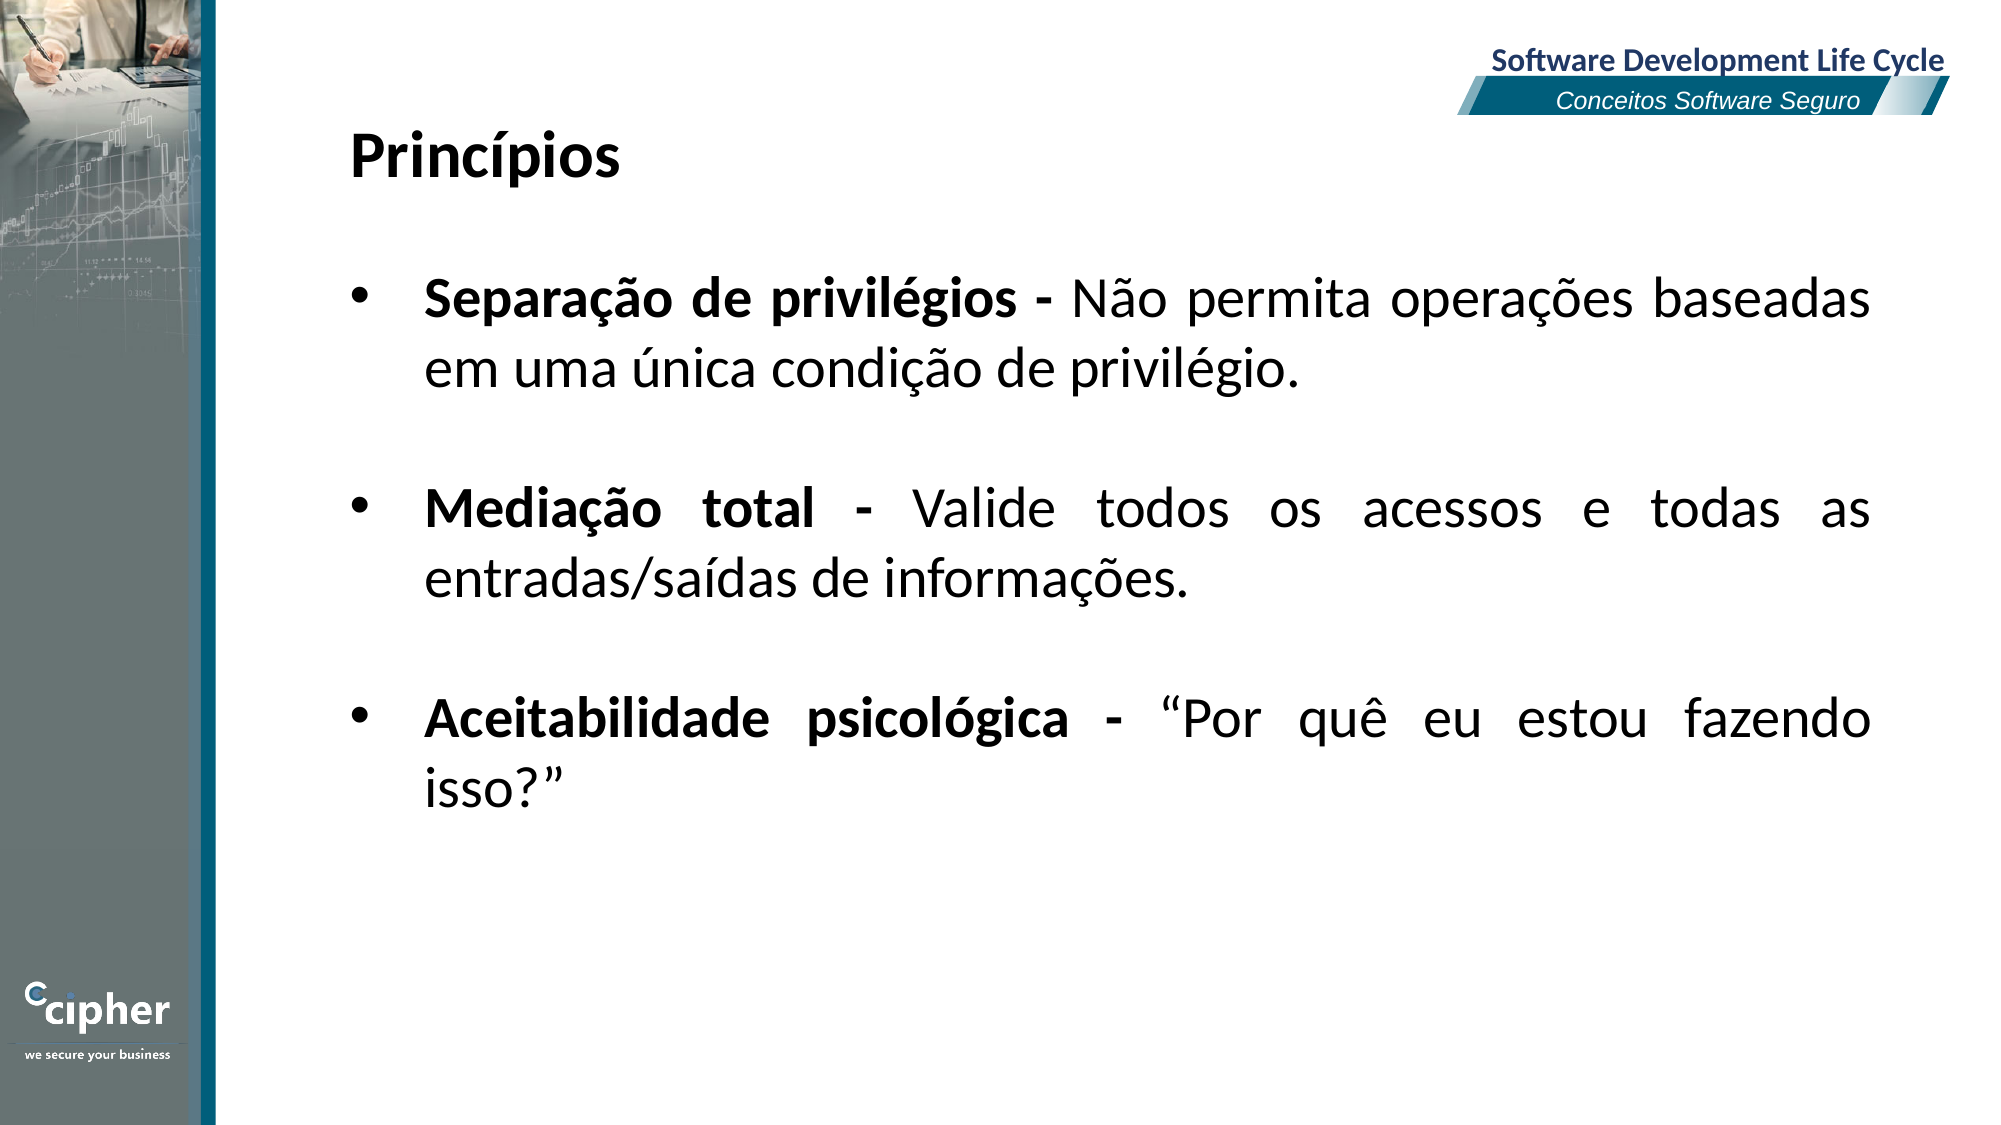

Software Development Life Cycle
Conceitos Software Seguro

Princípios
Separação de privilégios - Não permita operações baseadas em uma única condição de privilégio.

Mediação total - Valide todos os acessos e todas as entradas/saídas de informações.

Aceitabilidade psicológica - “Por quê eu estou fazendo isso?”